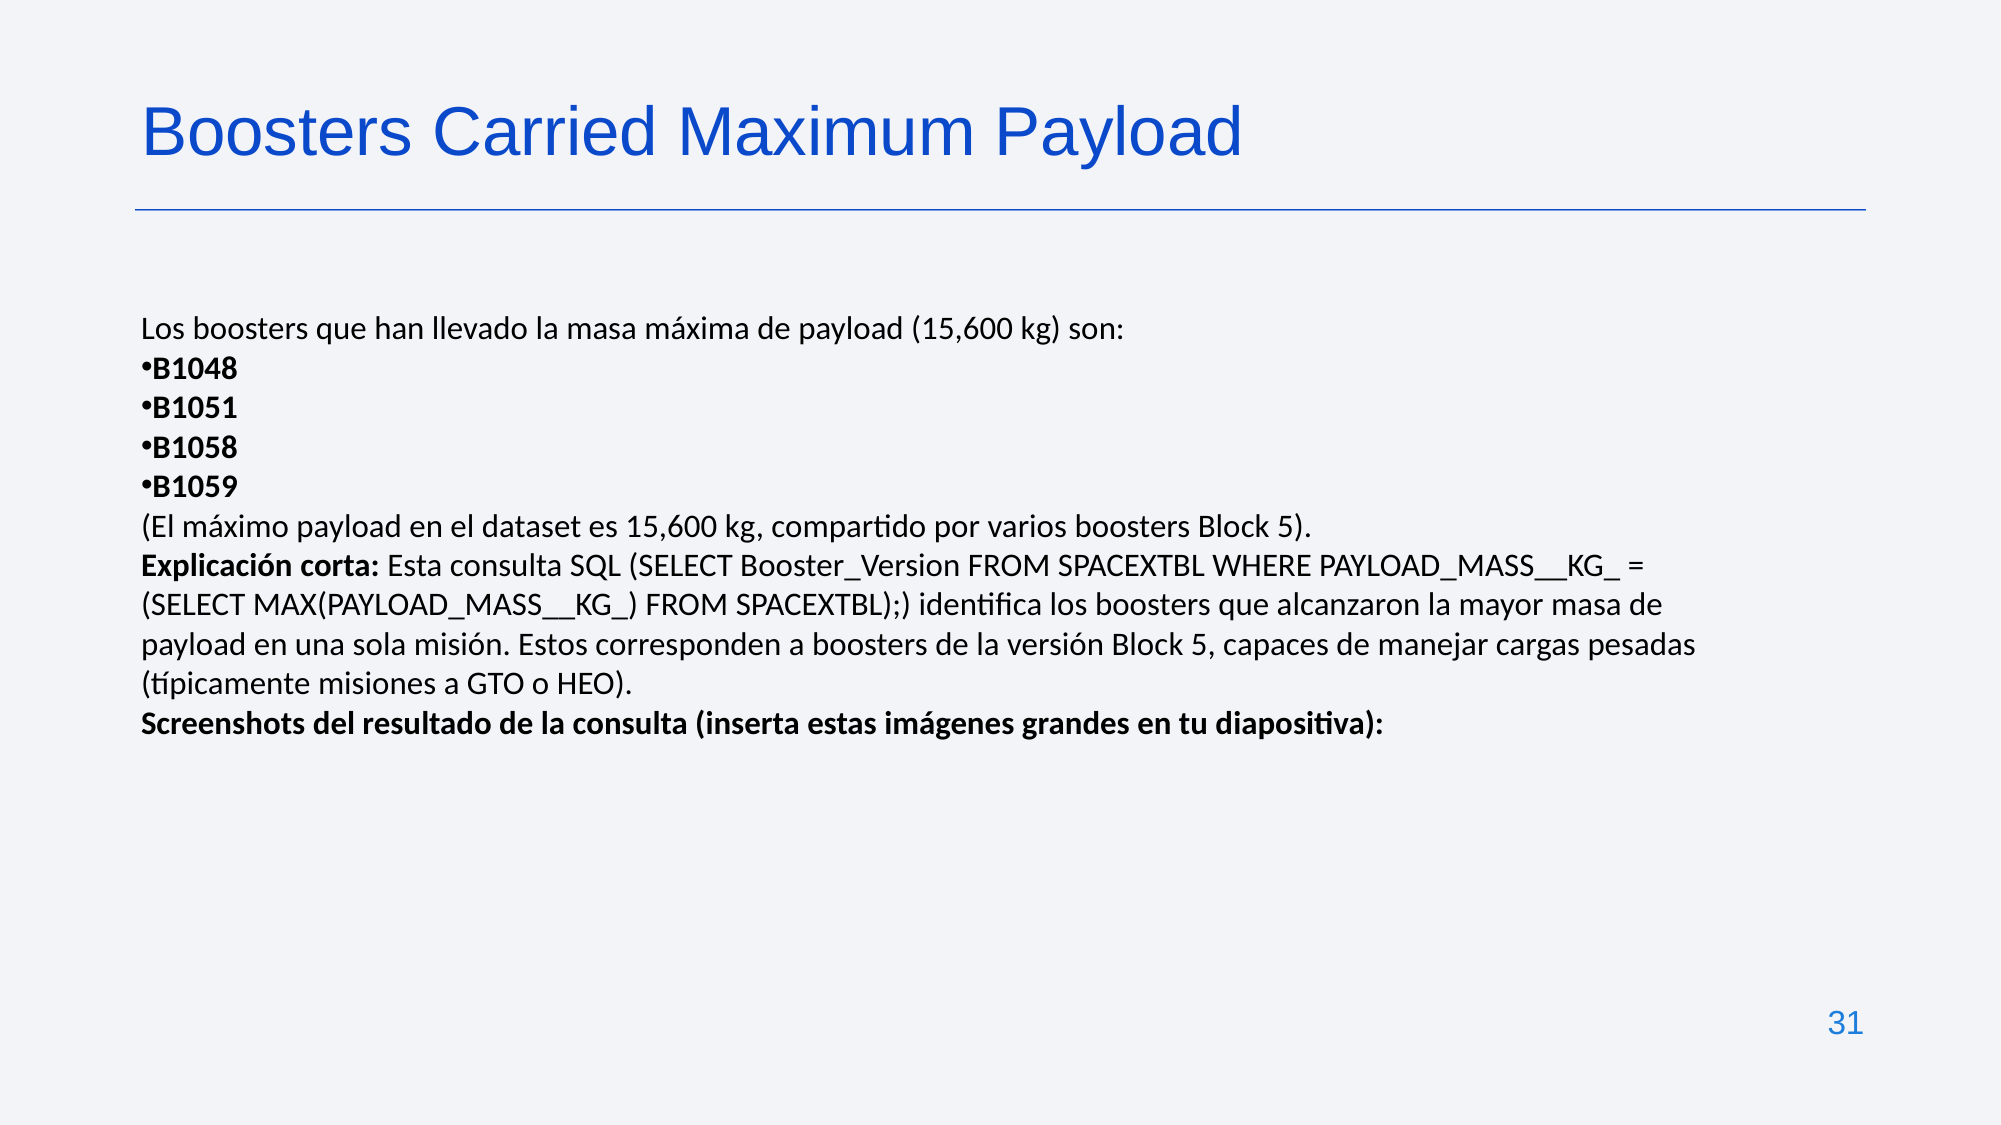

Boosters Carried Maximum Payload
Los boosters que han llevado la masa máxima de payload (15,600 kg) son:
B1048
B1051
B1058
B1059
(El máximo payload en el dataset es 15,600 kg, compartido por varios boosters Block 5).
Explicación corta: Esta consulta SQL (SELECT Booster_Version FROM SPACEXTBL WHERE PAYLOAD_MASS__KG_ = (SELECT MAX(PAYLOAD_MASS__KG_) FROM SPACEXTBL);) identifica los boosters que alcanzaron la mayor masa de payload en una sola misión. Estos corresponden a boosters de la versión Block 5, capaces de manejar cargas pesadas (típicamente misiones a GTO o HEO).
Screenshots del resultado de la consulta (inserta estas imágenes grandes en tu diapositiva):

31